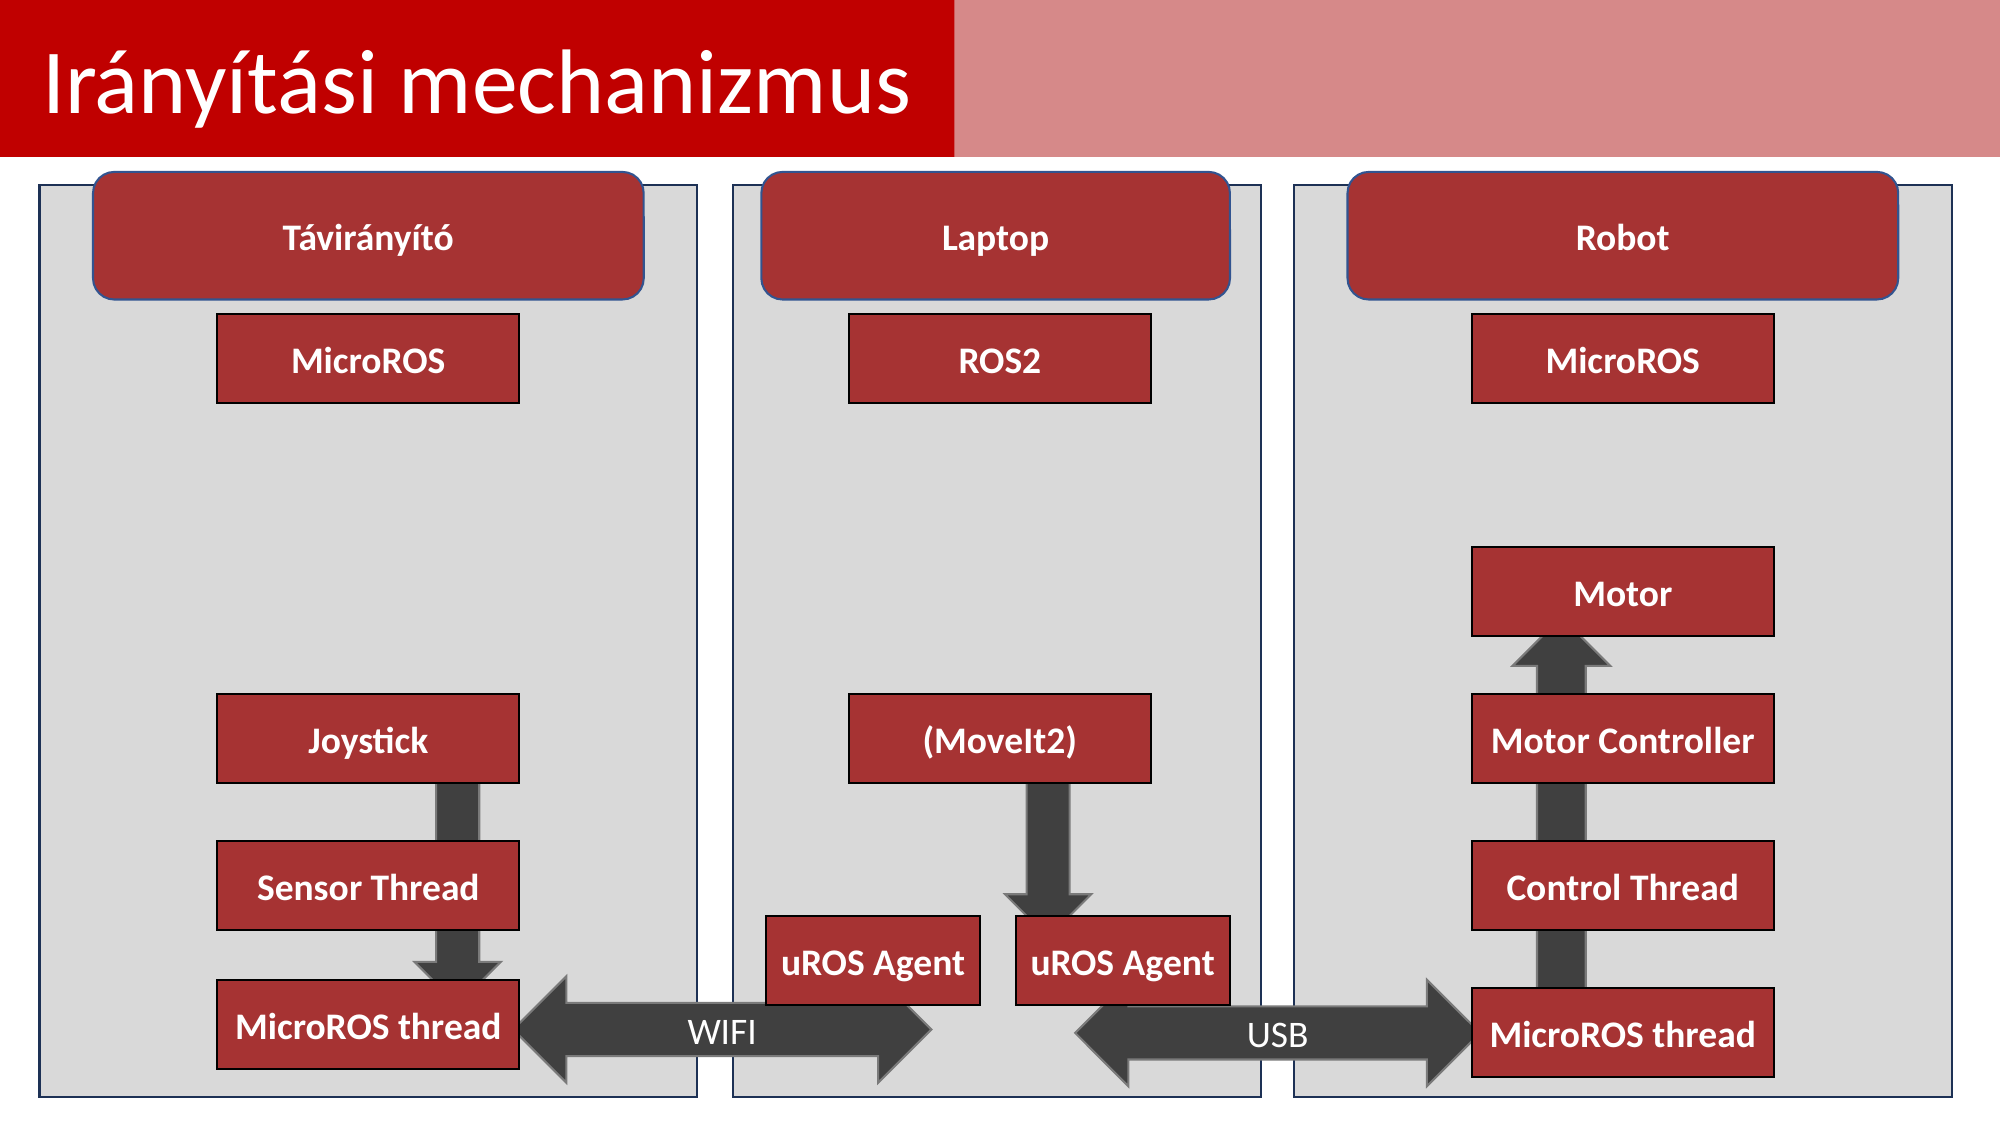

Irányítási mechanizmus

Laptop
Robot
Távirányító

ROS2
MicroROS
MicroROS
Motor

Joystick
(MoveIt2)
Motor Controller

Sensor Thread
Control Thread
uROS Agent
uROS Agent
WIFI
USB
MicroROS thread
MicroROS thread